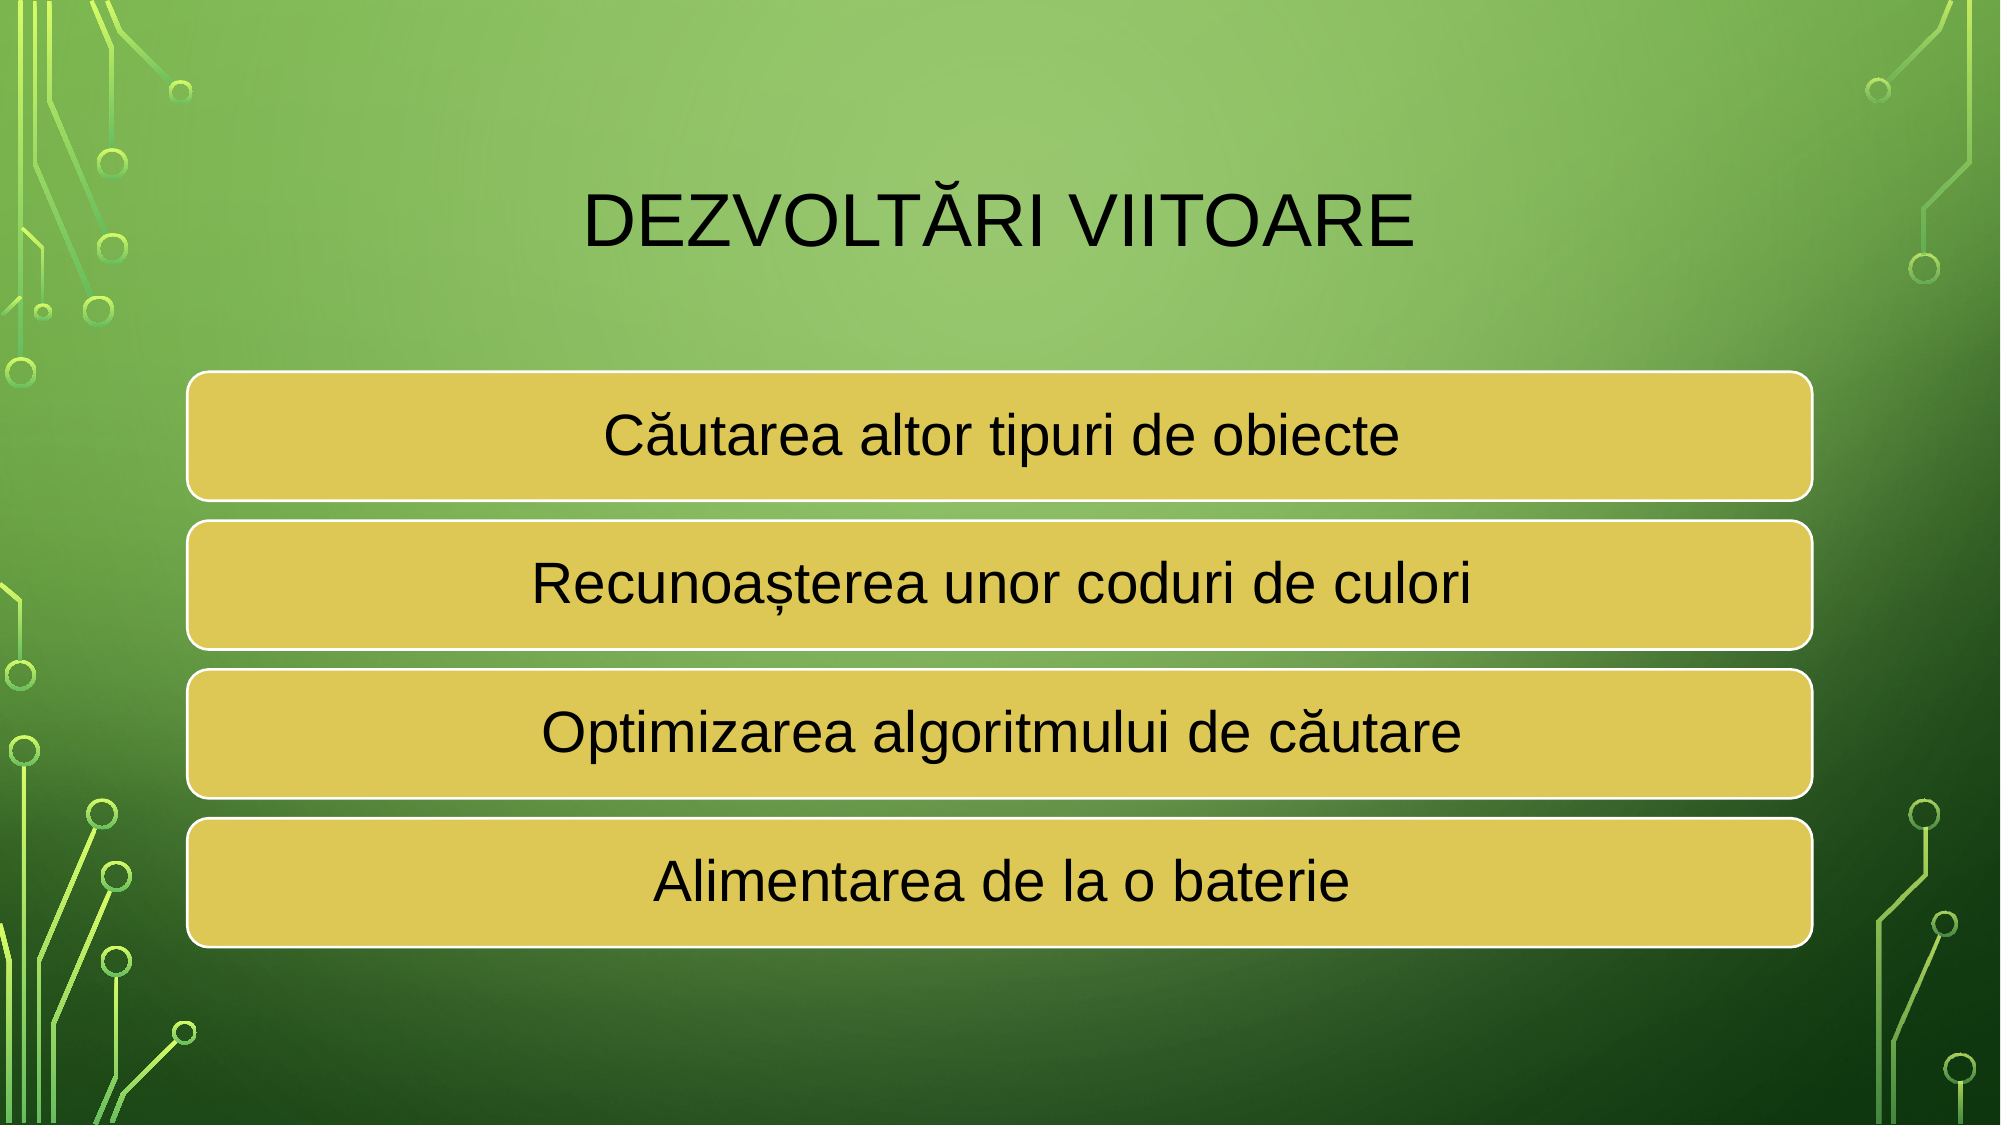

# Dezvoltări viitoare
Căutarea altor tipuri de obiecte
Recunoașterea unor coduri de culori
Optimizarea algoritmului de căutare
Alimentarea de la o baterie